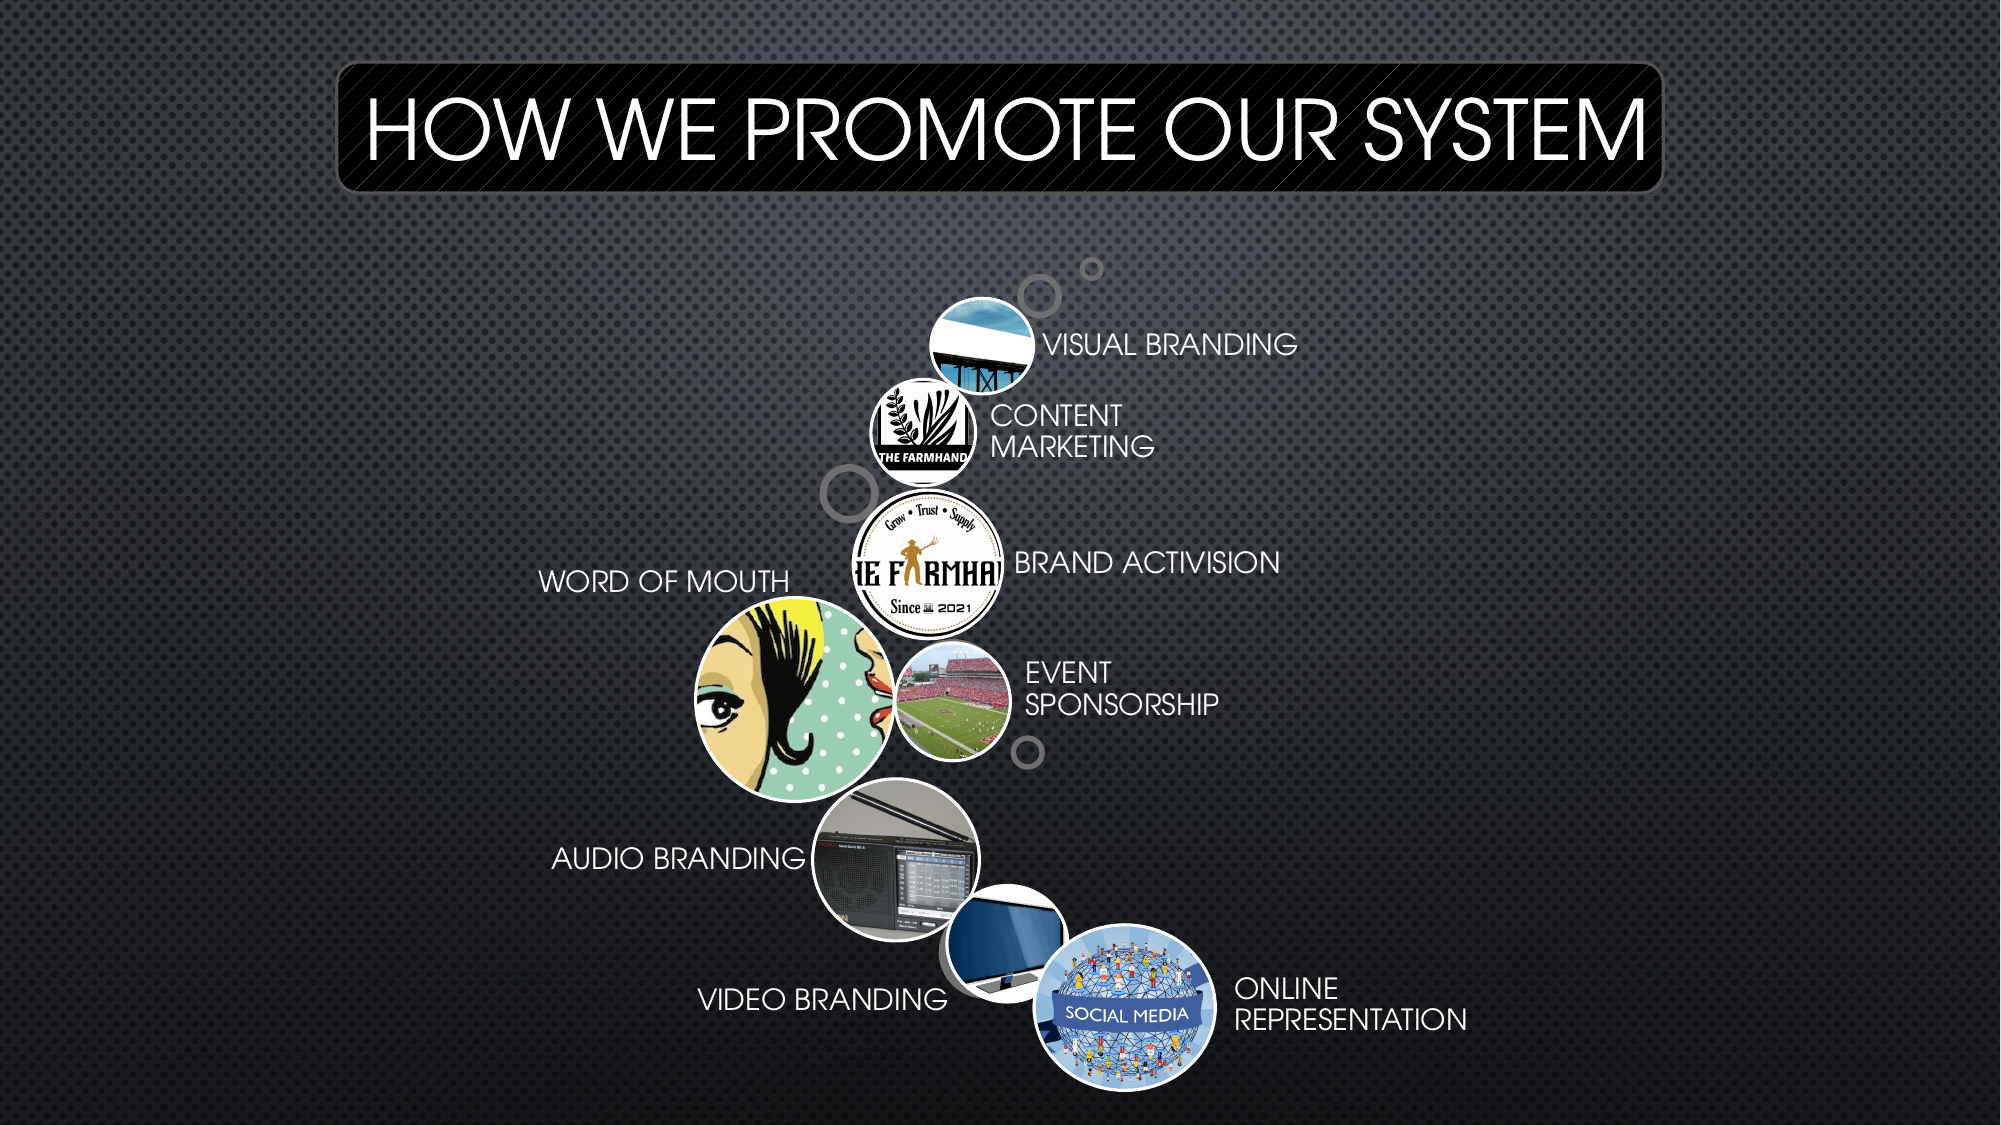

How we promote our system
WORD OF MOUTH
EVENT SPONSORSHIP
BRAND ACTIVISION
CONTENT MARKETING
VISUAL BRANDING
AUDIO BRANDING
VIDEO BRANDING
ONLINE REPRESENTATION